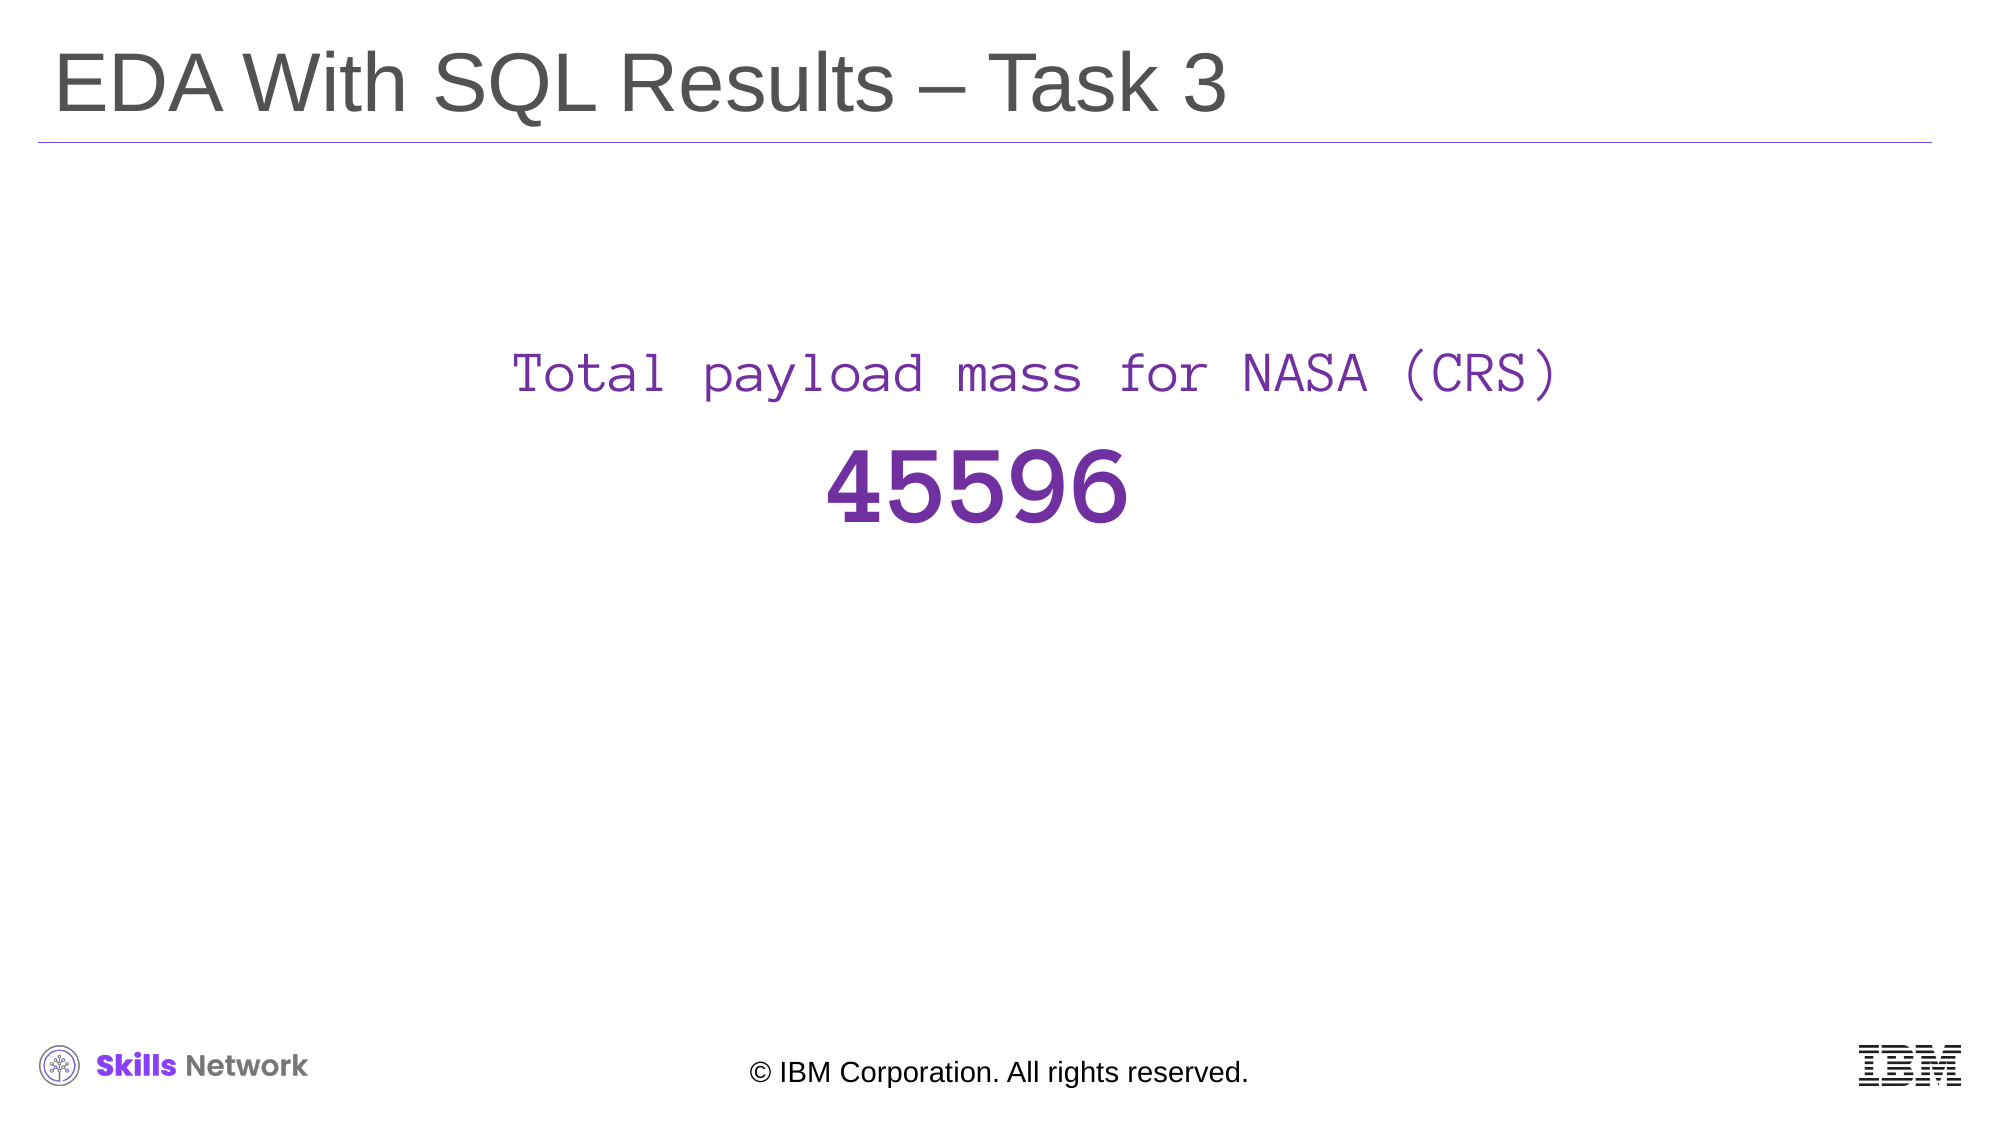

# EDA With SQL Results – Task 3
Total payload mass for NASA (CRS)
45596